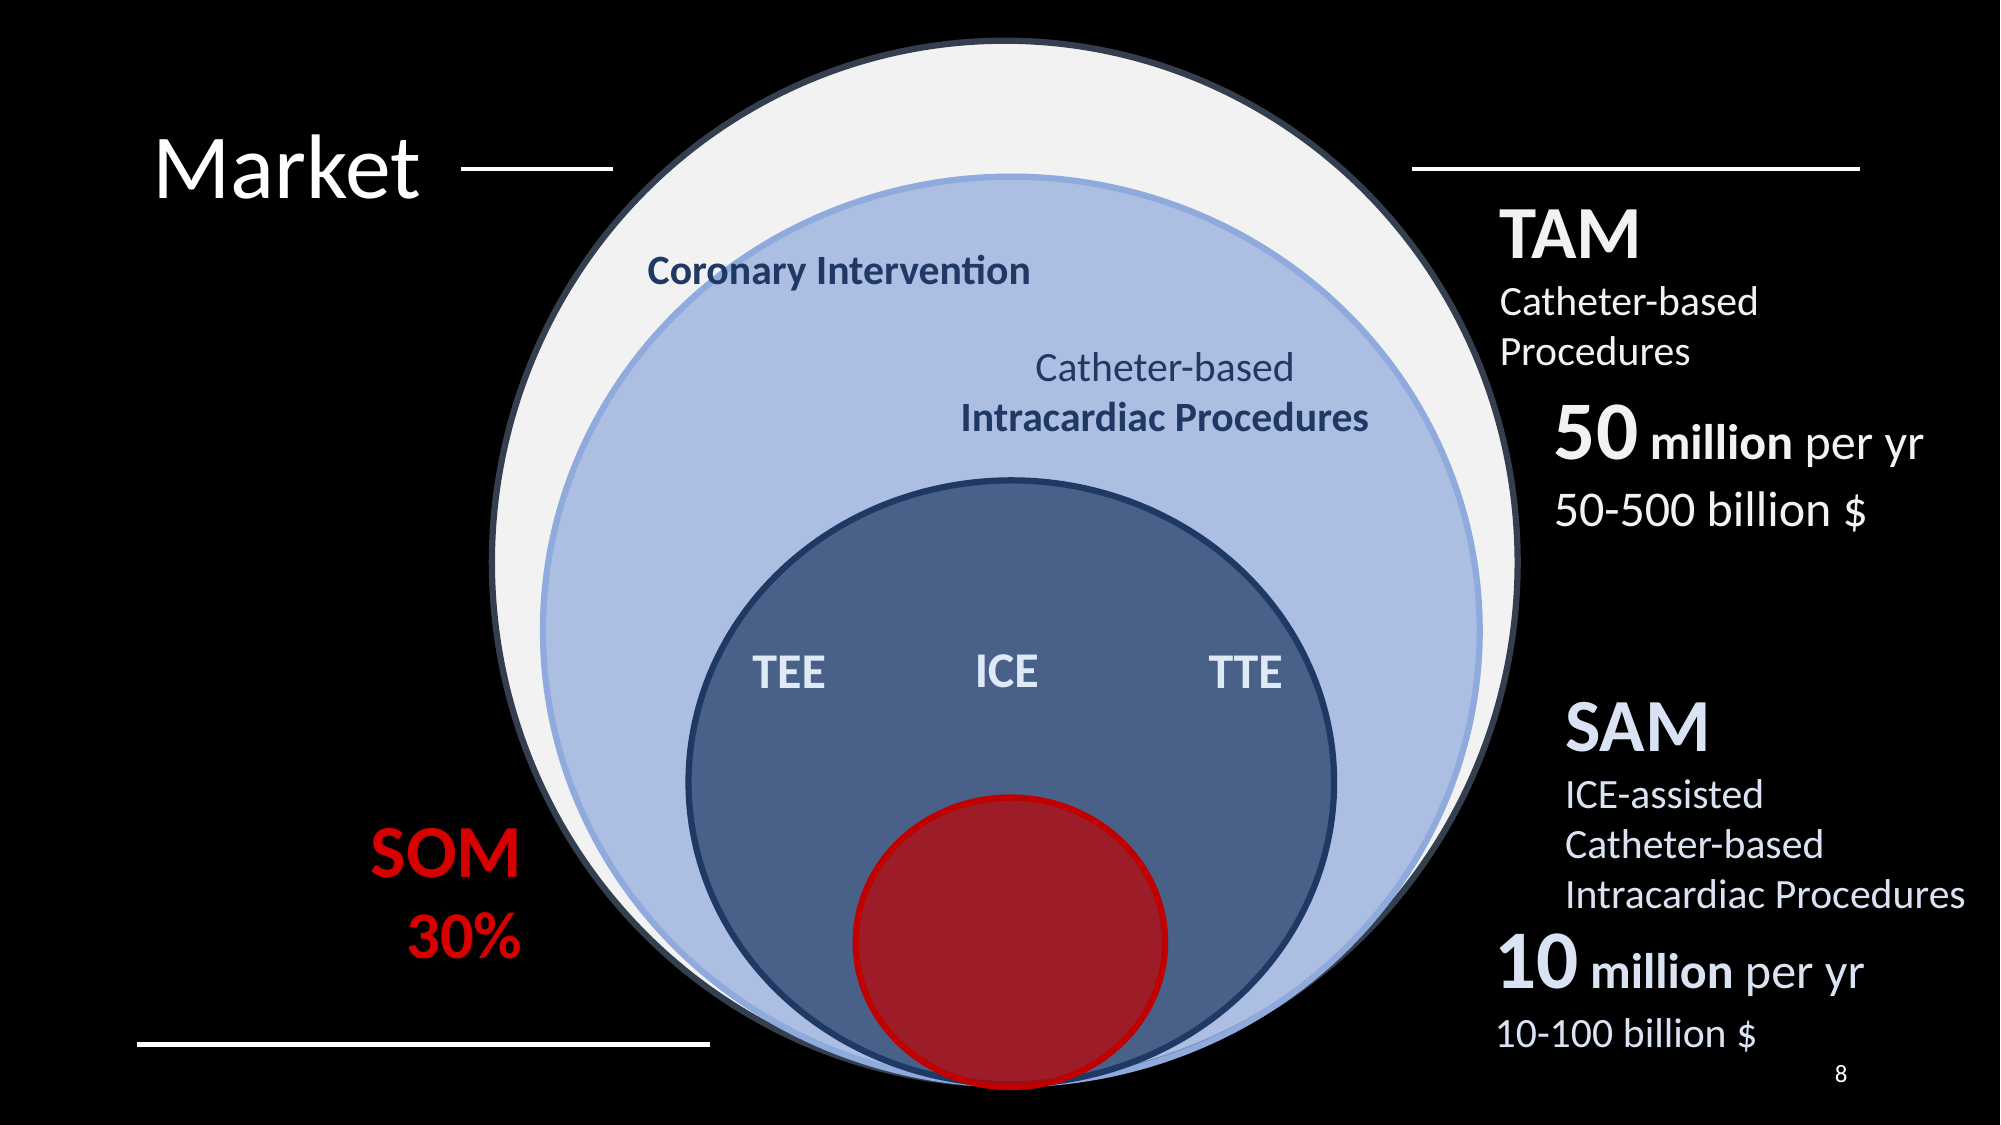

# Market

TAM
Catheter-based Procedures

Coronary Intervention
Catheter-based
Intracardiac Procedures

50 million per yr
50-500 billion $

ICE
TEE
TTE
SAM
ICE-assisted
Catheter-based
Intracardiac Procedures
SOM
30%

10 million per yr
10-100 billion $
8